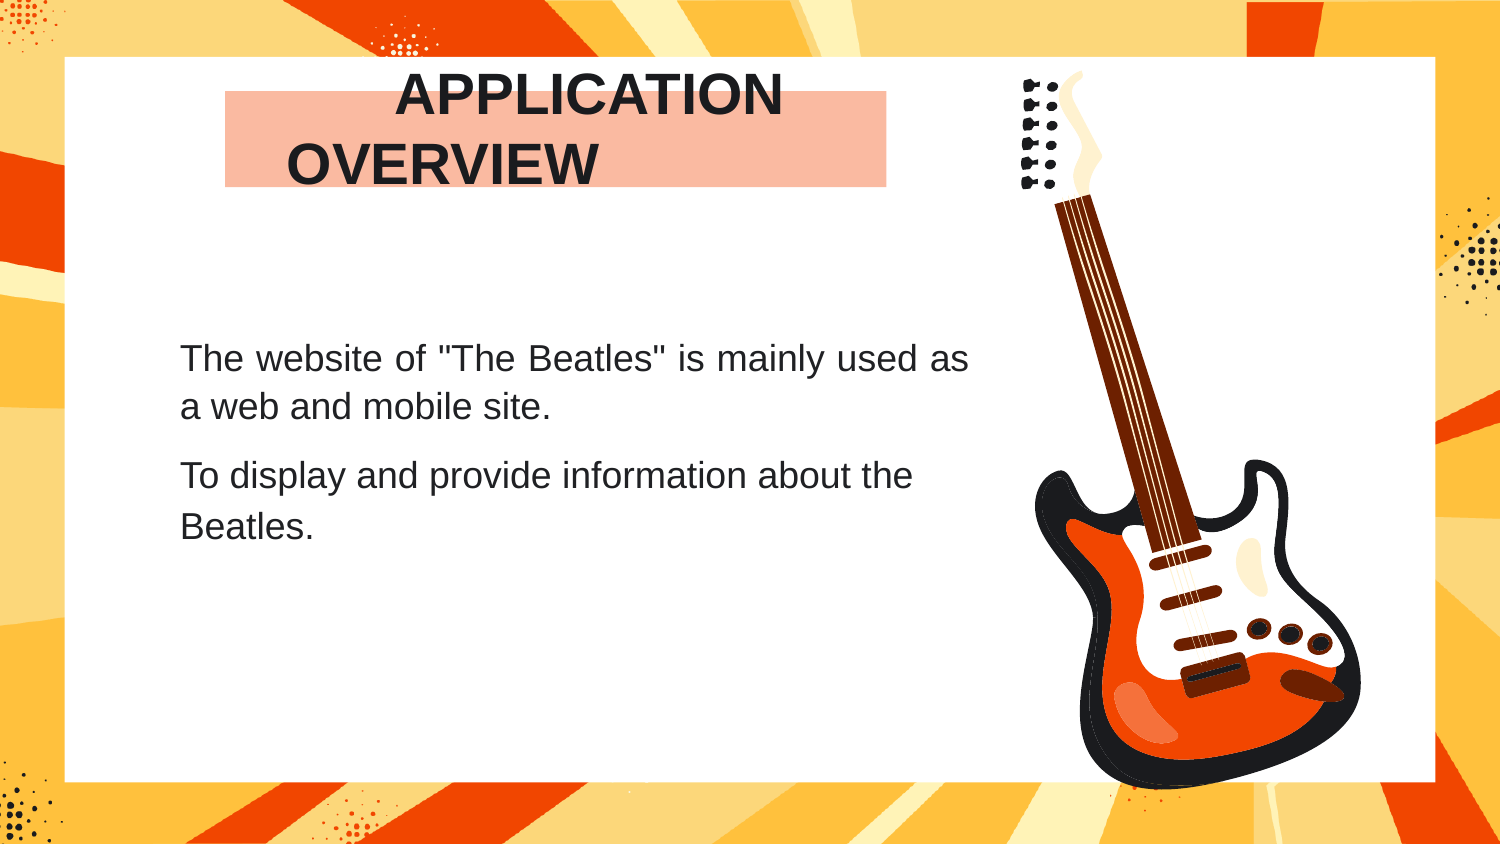

APPLICATION OVERVIEW

The website of "The Beatles" is mainly used as a web and mobile site.
To display and provide information about the Beatles.